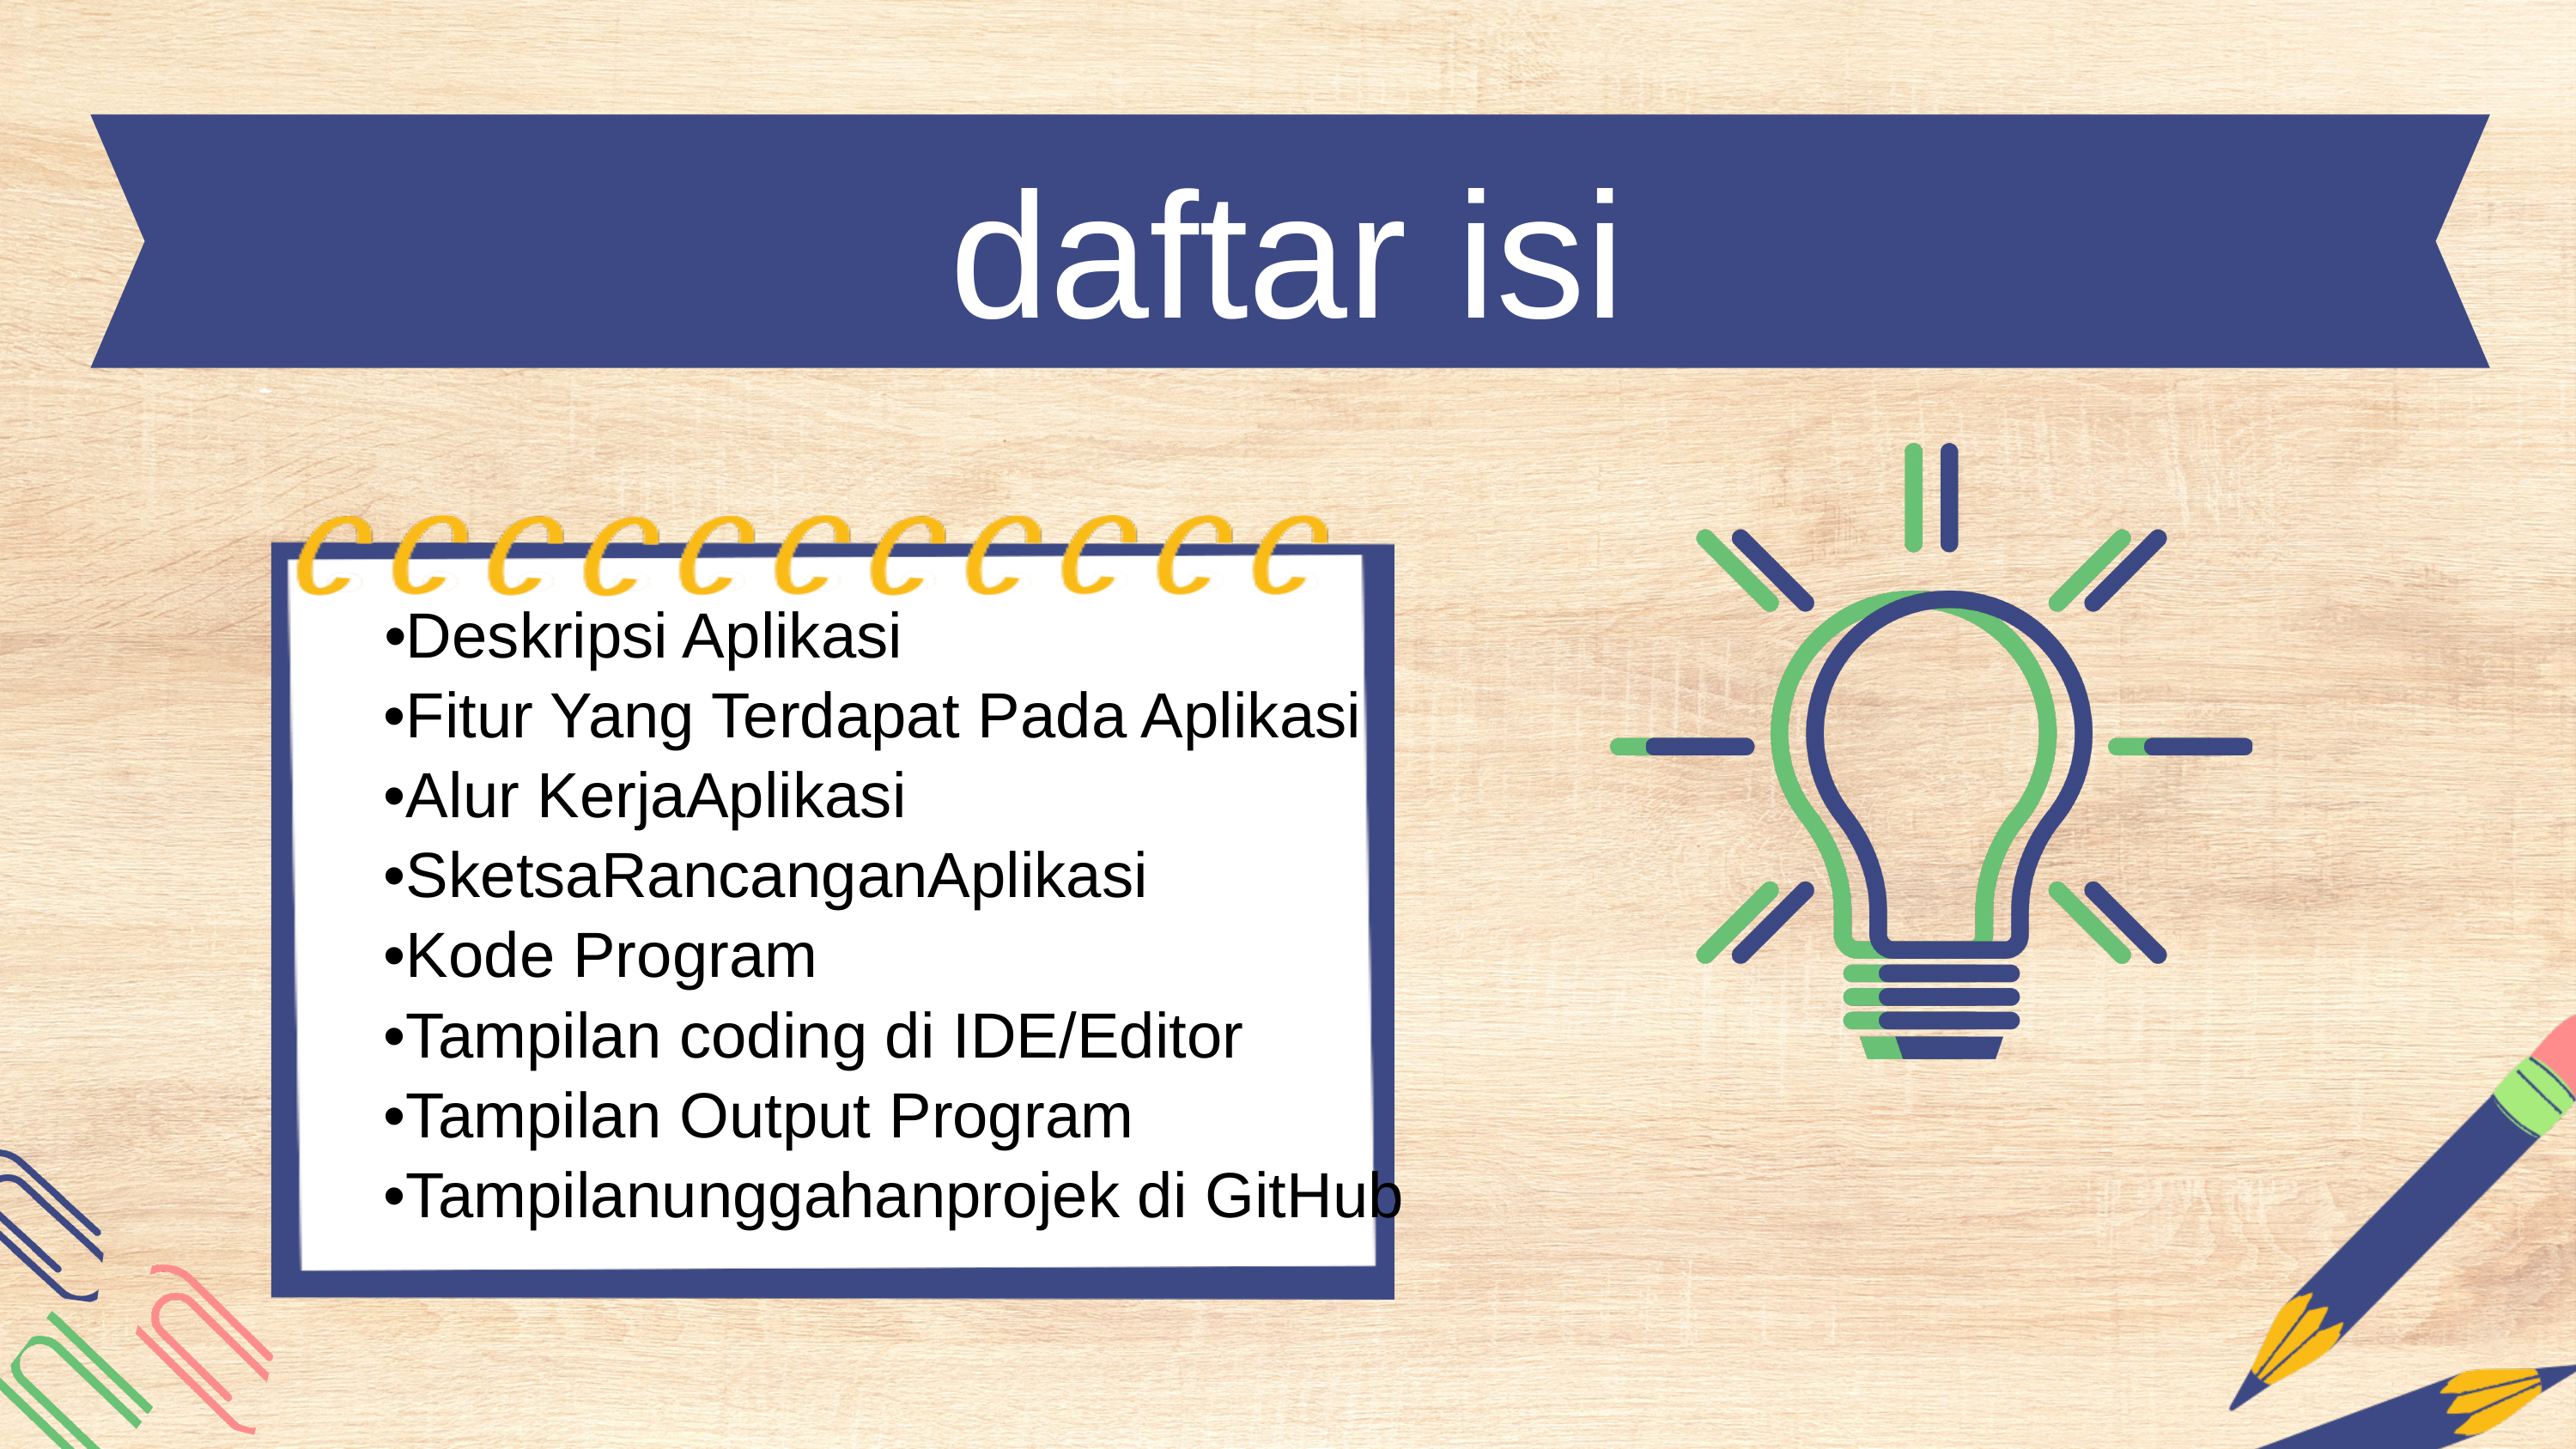

daftar isi

•Deskripsi Aplikasi
•Fitur Yang Terdapat Pada Aplikasi
•Alur KerjaAplikasi
•SketsaRancanganAplikasi
•Kode Program
•Tampilan coding di IDE/Editor
•Tampilan Output Program
•Tampilanunggahanprojek di GitHub